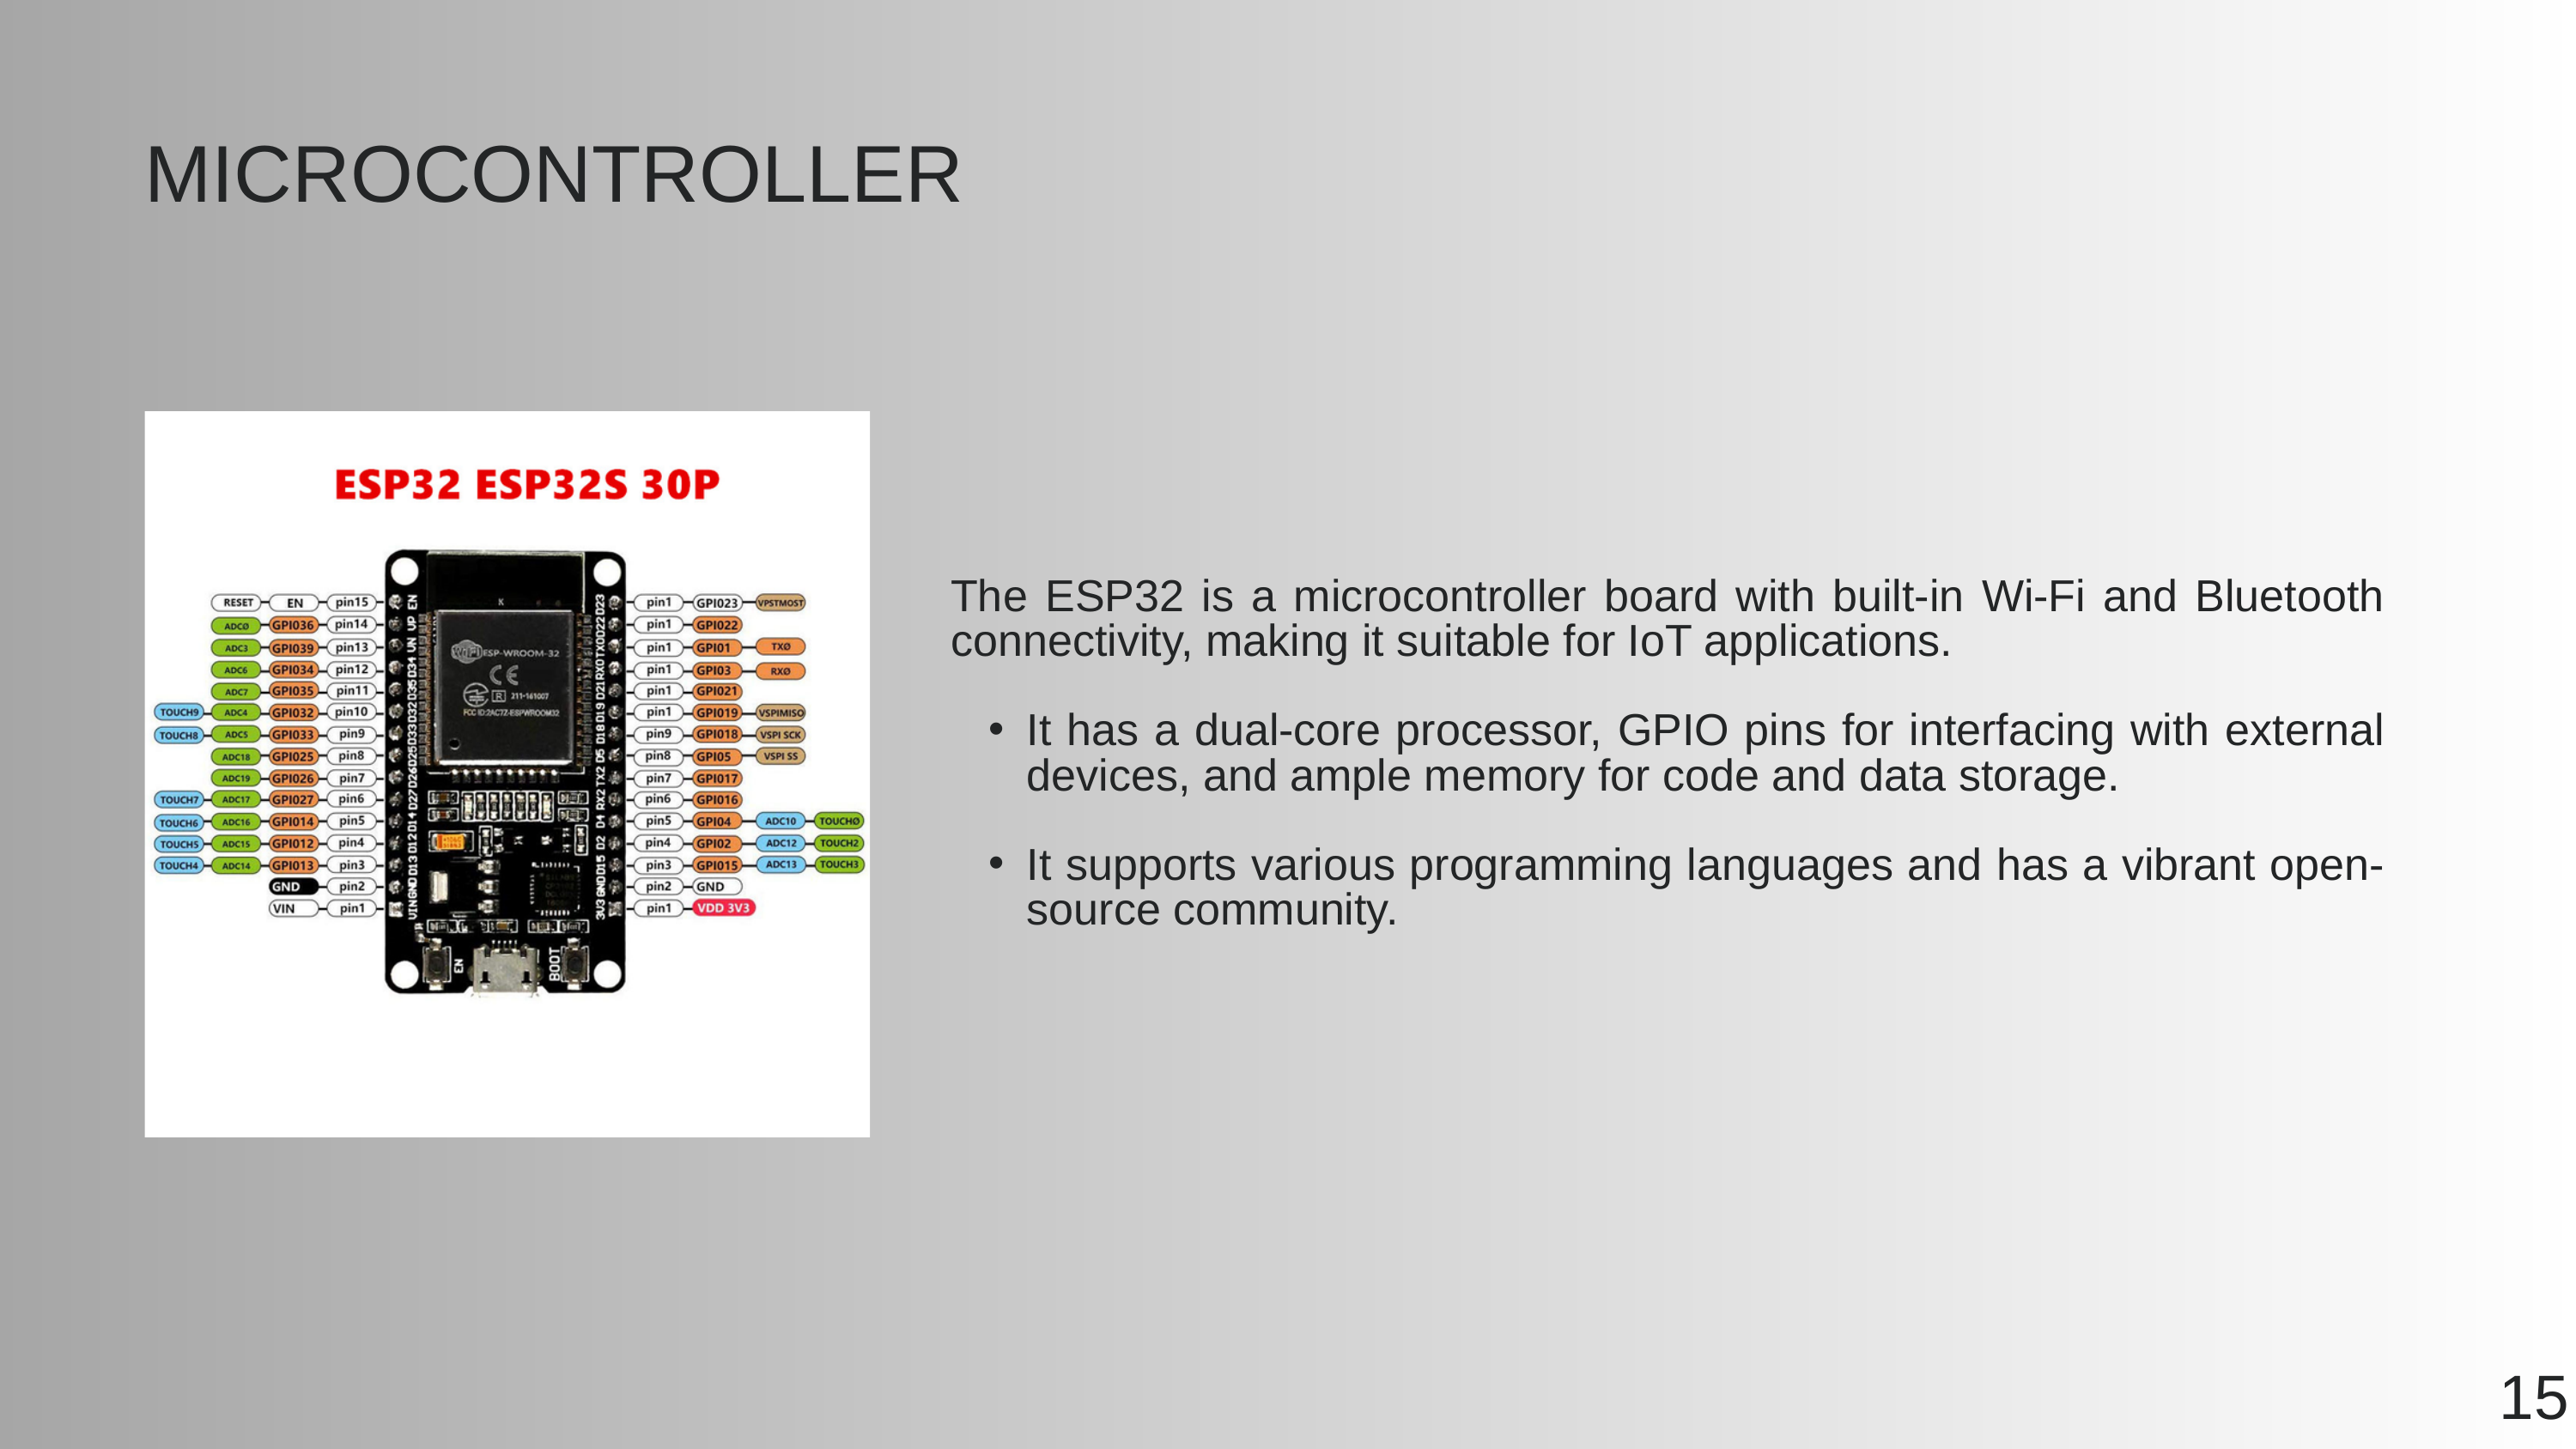

MICROCONTROLLER

The ESP32 is a microcontroller board with built-in Wi-Fi and Bluetooth connectivity, making it suitable for IoT applications.

It has a dual-core processor, GPIO pins for interfacing with external devices, and ample memory for code and data storage.

It supports various programming languages and has a vibrant open-source community.

15